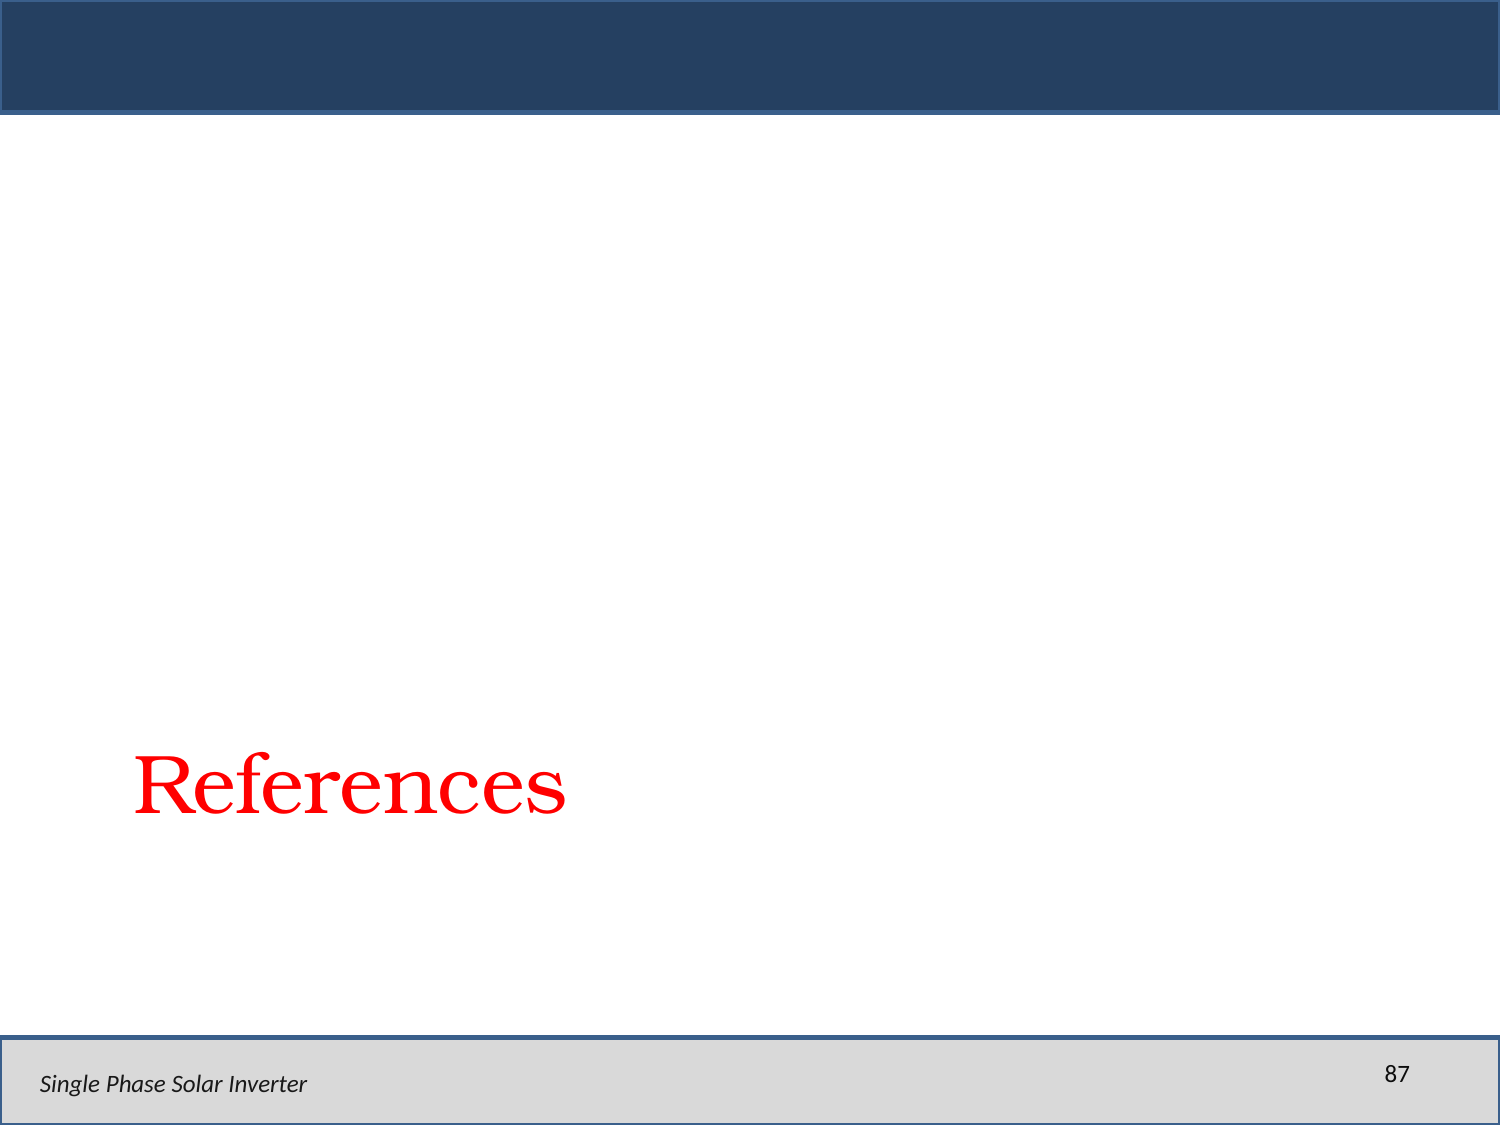

# References
87
Single Phase Solar Inverter